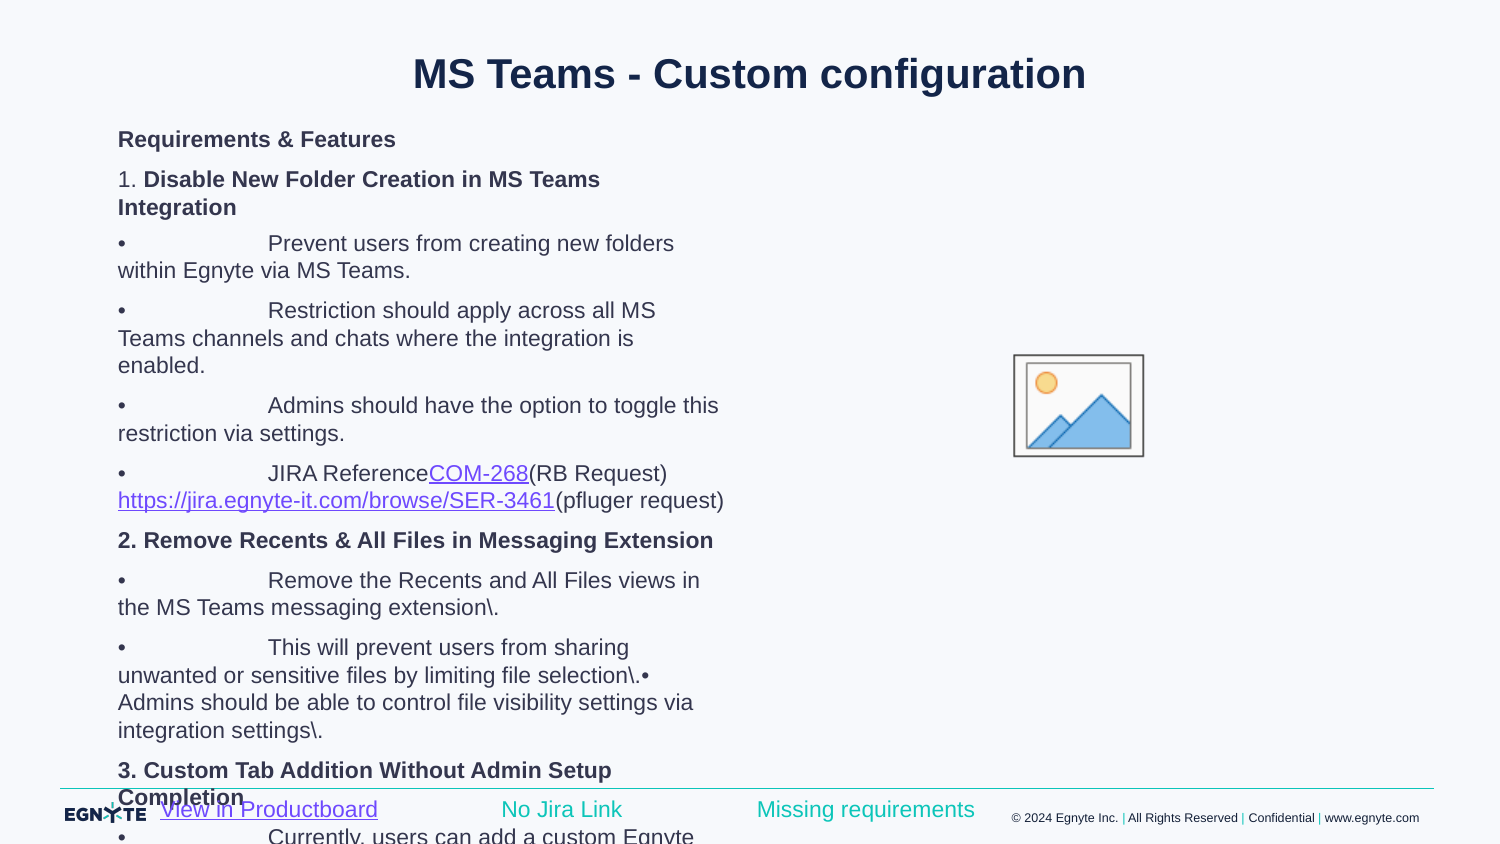

# MS Teams - Custom configuration
Requirements & Features
1. Disable New Folder Creation in MS Teams Integration
•	Prevent users from creating new folders within Egnyte via MS Teams.
•	Restriction should apply across all MS Teams channels and chats where the integration is enabled.
•	Admins should have the option to toggle this restriction via settings.
•	JIRA ReferenceCOM-268(RB Request)https://jira.egnyte-it.com/browse/SER-3461(pfluger request)
2. Remove Recents & All Files in Messaging Extension
•	Remove the Recents and All Files views in the MS Teams messaging extension\.
•	This will prevent users from sharing unwanted or sensitive files by limiting file selection\.•	Admins should be able to control file visibility settings via integration settings\.
3. Custom Tab Addition Without Admin Setup Completion
•	Currently, users can add a custom Egnyte tab even if the admin has not completed the setup\.•	Implement a restriction preventing tab addition until the admin setup is fully completed\.
4. Enable MS Teams Add-in for Selected Teams/Channels Only
•	Allow admins to enable Egnyte integration selectively for specific MS Teams teams or channels instead of applying it across the entire organization\.
•	Admins should be able to define allowed Teams\/Channels from the Egnyte Admin Panel\.
Business Justification & Impact
✔Security & Compliance– Prevents unauthorized folder creation and limits the risk ofaccidental file sharing.
✔User Experience– Aligns with customer requests to improve usability and control within MS Teams.
✔IT/Admin Control– Gives admins greater flexibility in managing Egnyte’s integration with Microsoft Teams.

Missing requirements
No Jira Link
View in Productboard